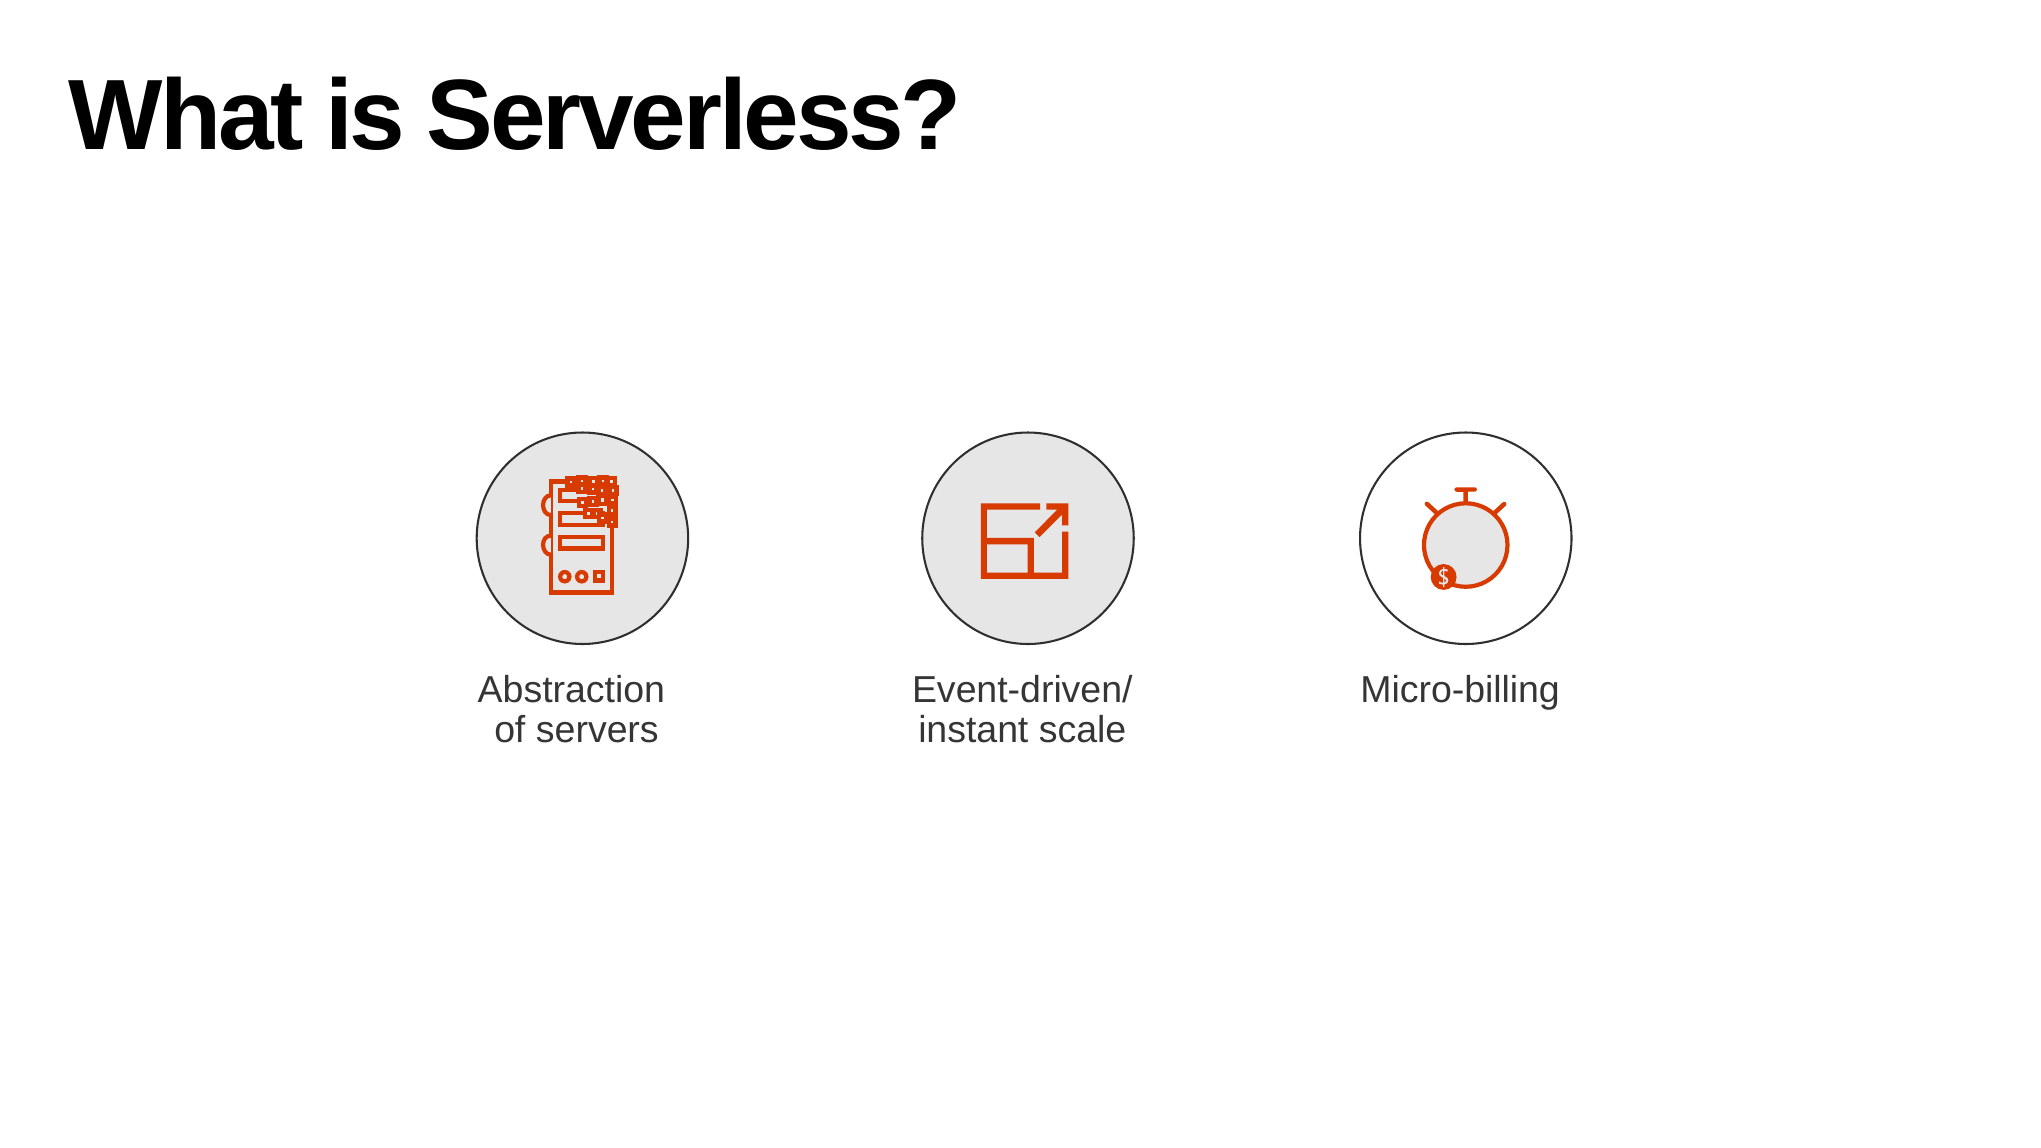

# What is Serverless?

Abstraction
of servers
Event-driven/ instant scale
Micro-billing